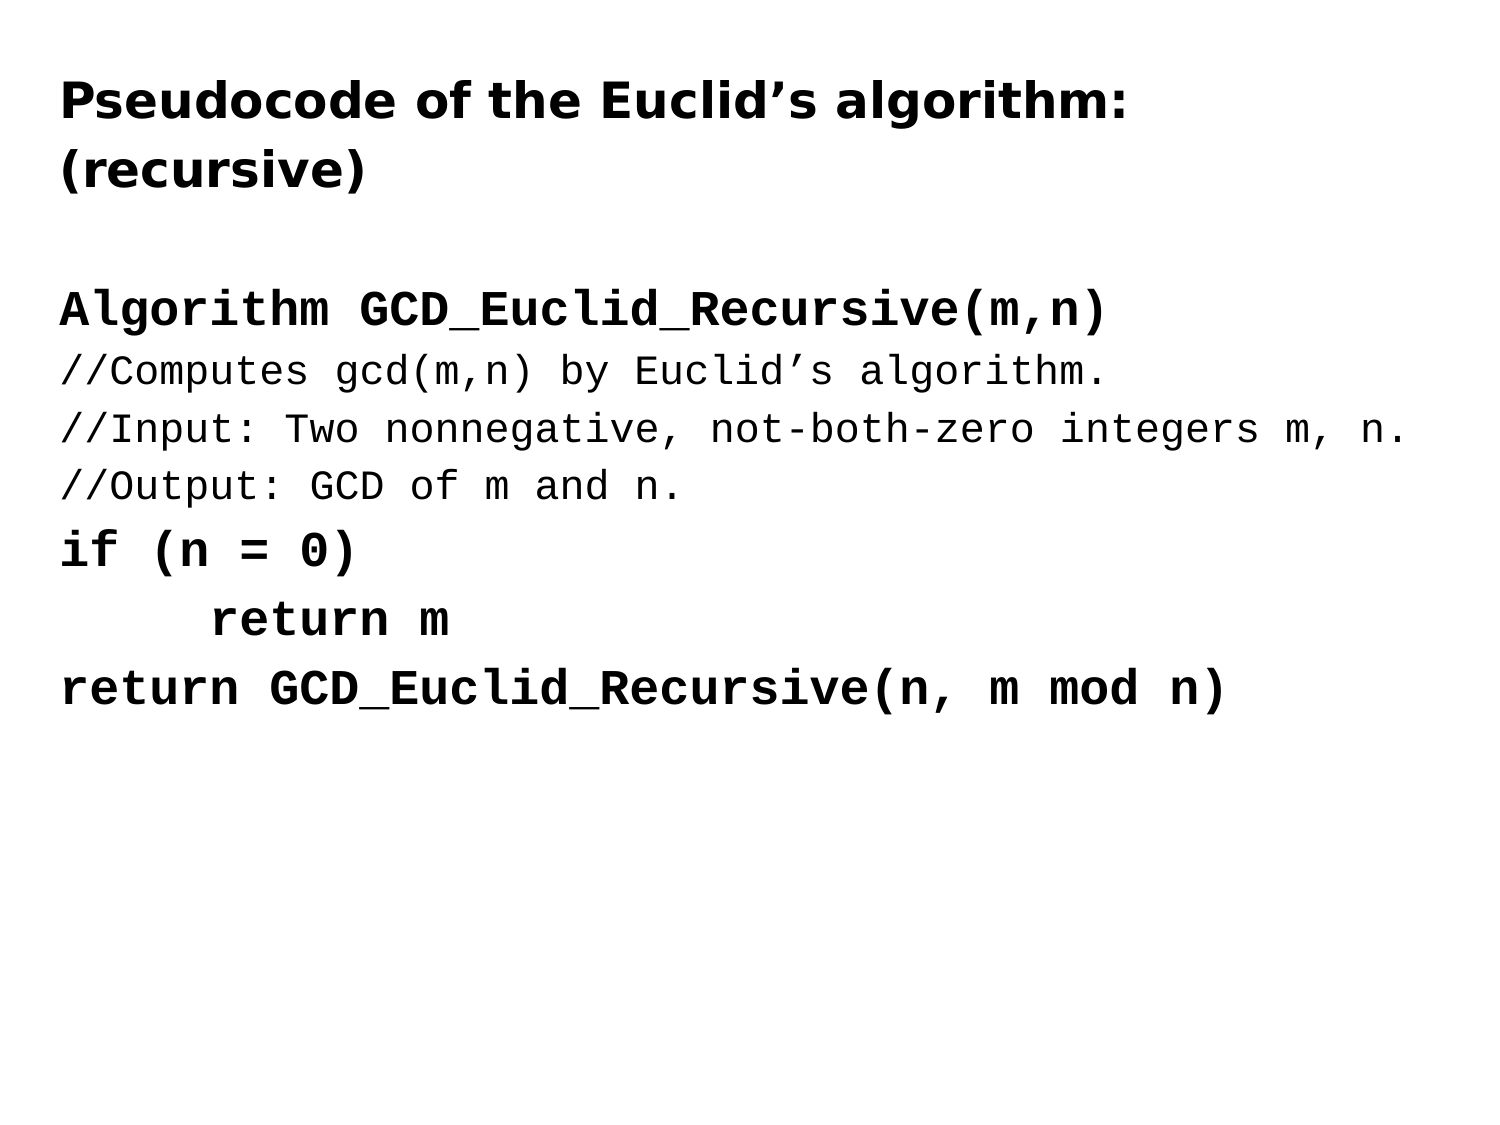

Pseudocode of the Euclid’s algorithm:
(recursive)

Algorithm GCD_Euclid_Recursive(m,n)
//Computes gcd(m,n) by Euclid’s algorithm.
//Input: Two nonnegative, not-both-zero integers m, n.
//Output: GCD of m and n.
if (n = 0)
	return m
return GCD_Euclid_Recursive(n, m mod n)